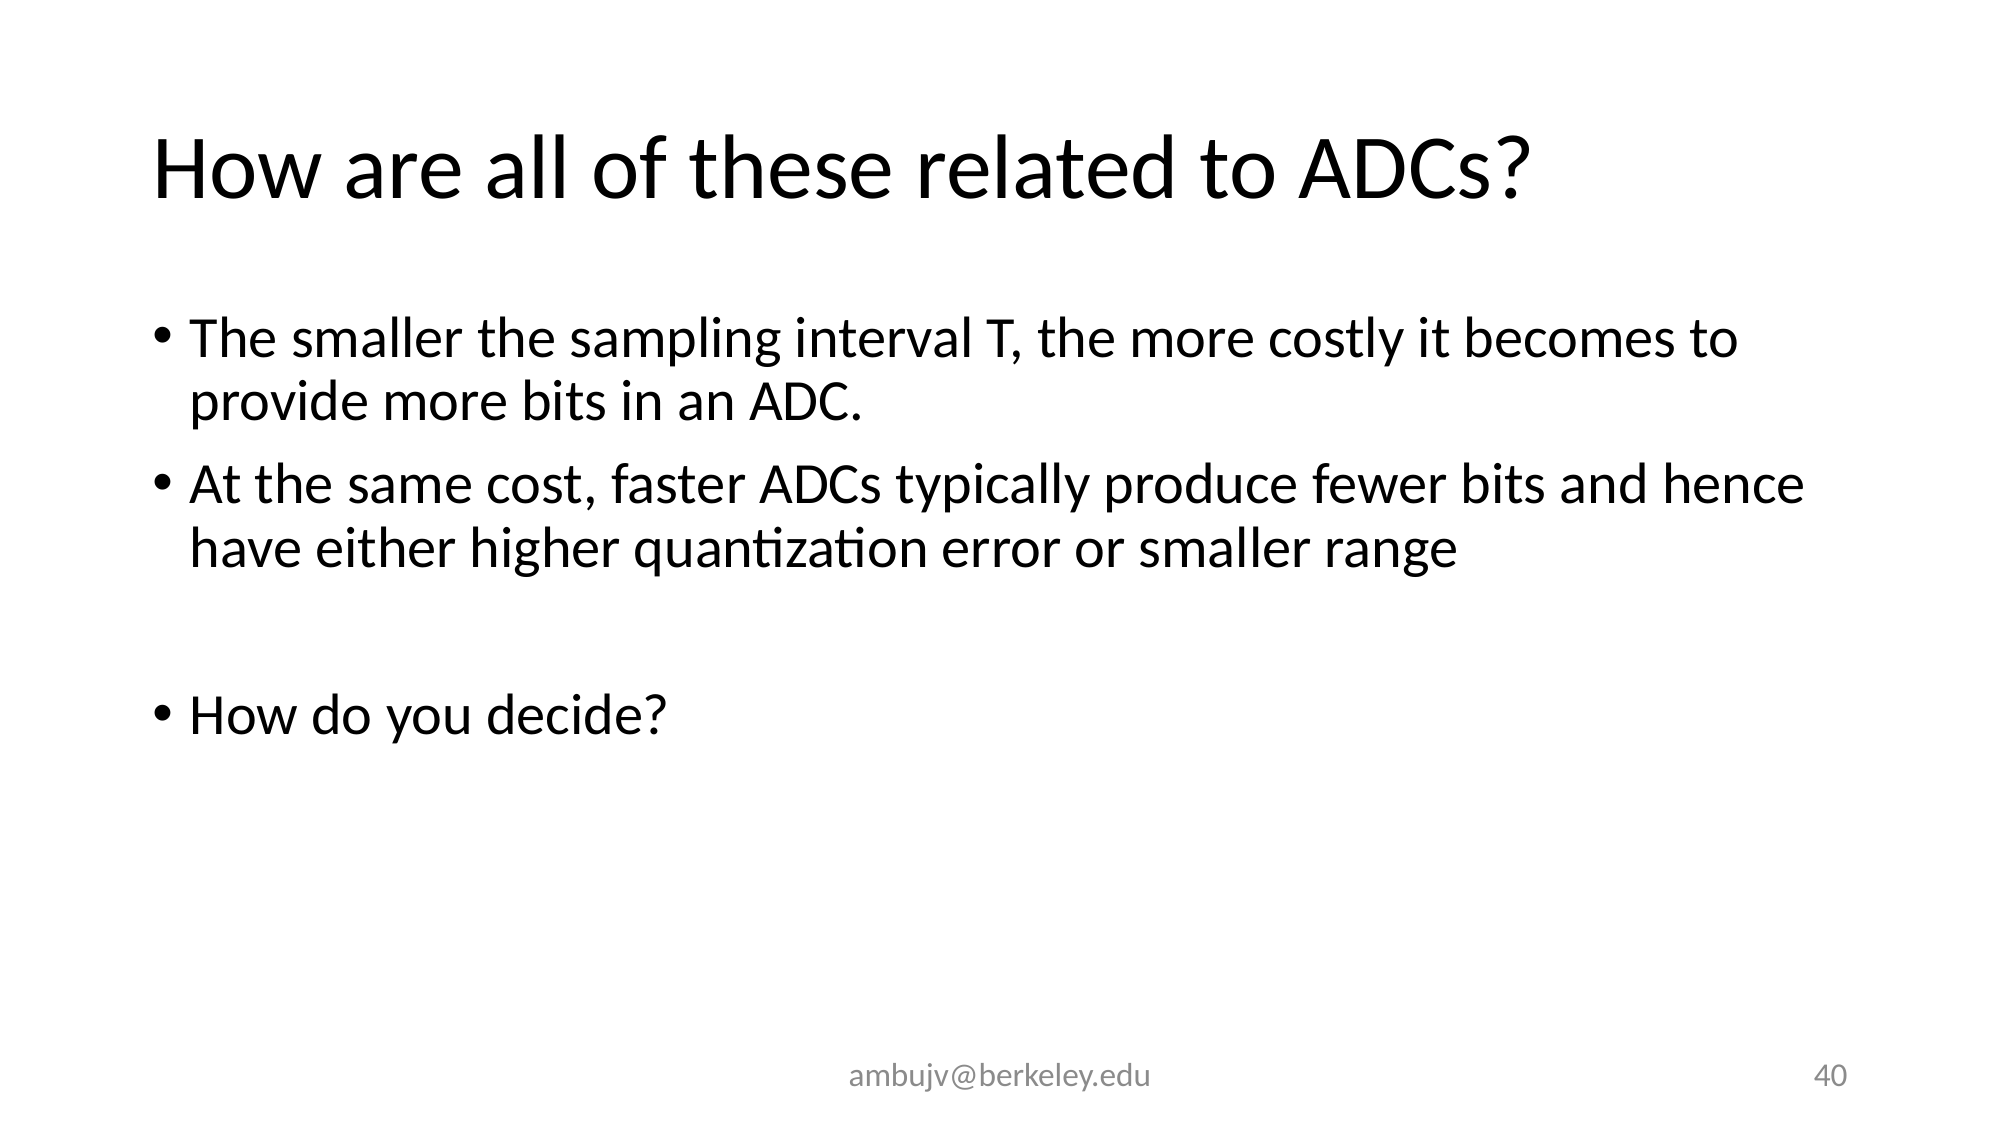

# How are all of these related to ADCs?
The smaller the sampling interval T, the more costly it becomes to provide more bits in an ADC.
At the same cost, faster ADCs typically produce fewer bits and hence have either higher quantization error or smaller range

How do you decide?
ambujv@berkeley.edu
40